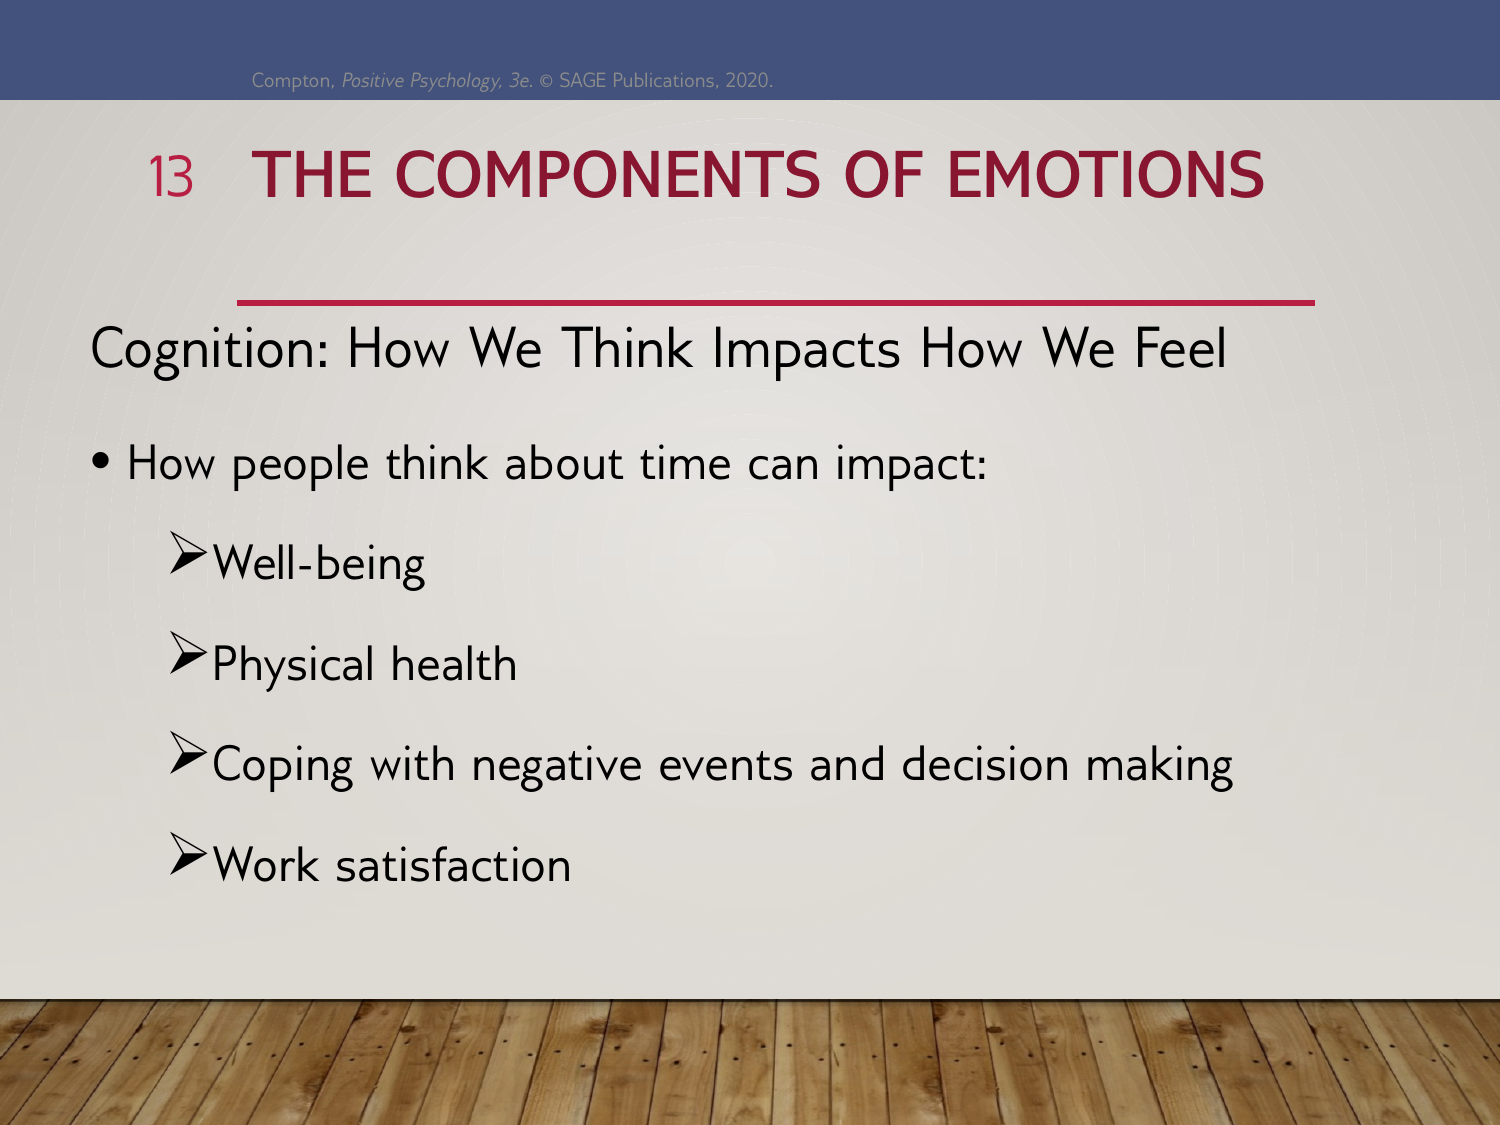

Compton, Positive Psychology, 3e. © SAGE Publications, 2020.
13
# The Components of Emotions
Cognition: How We Think Impacts How We Feel
How people think about time can impact:
Well-being
Physical health
Coping with negative events and decision making
Work satisfaction